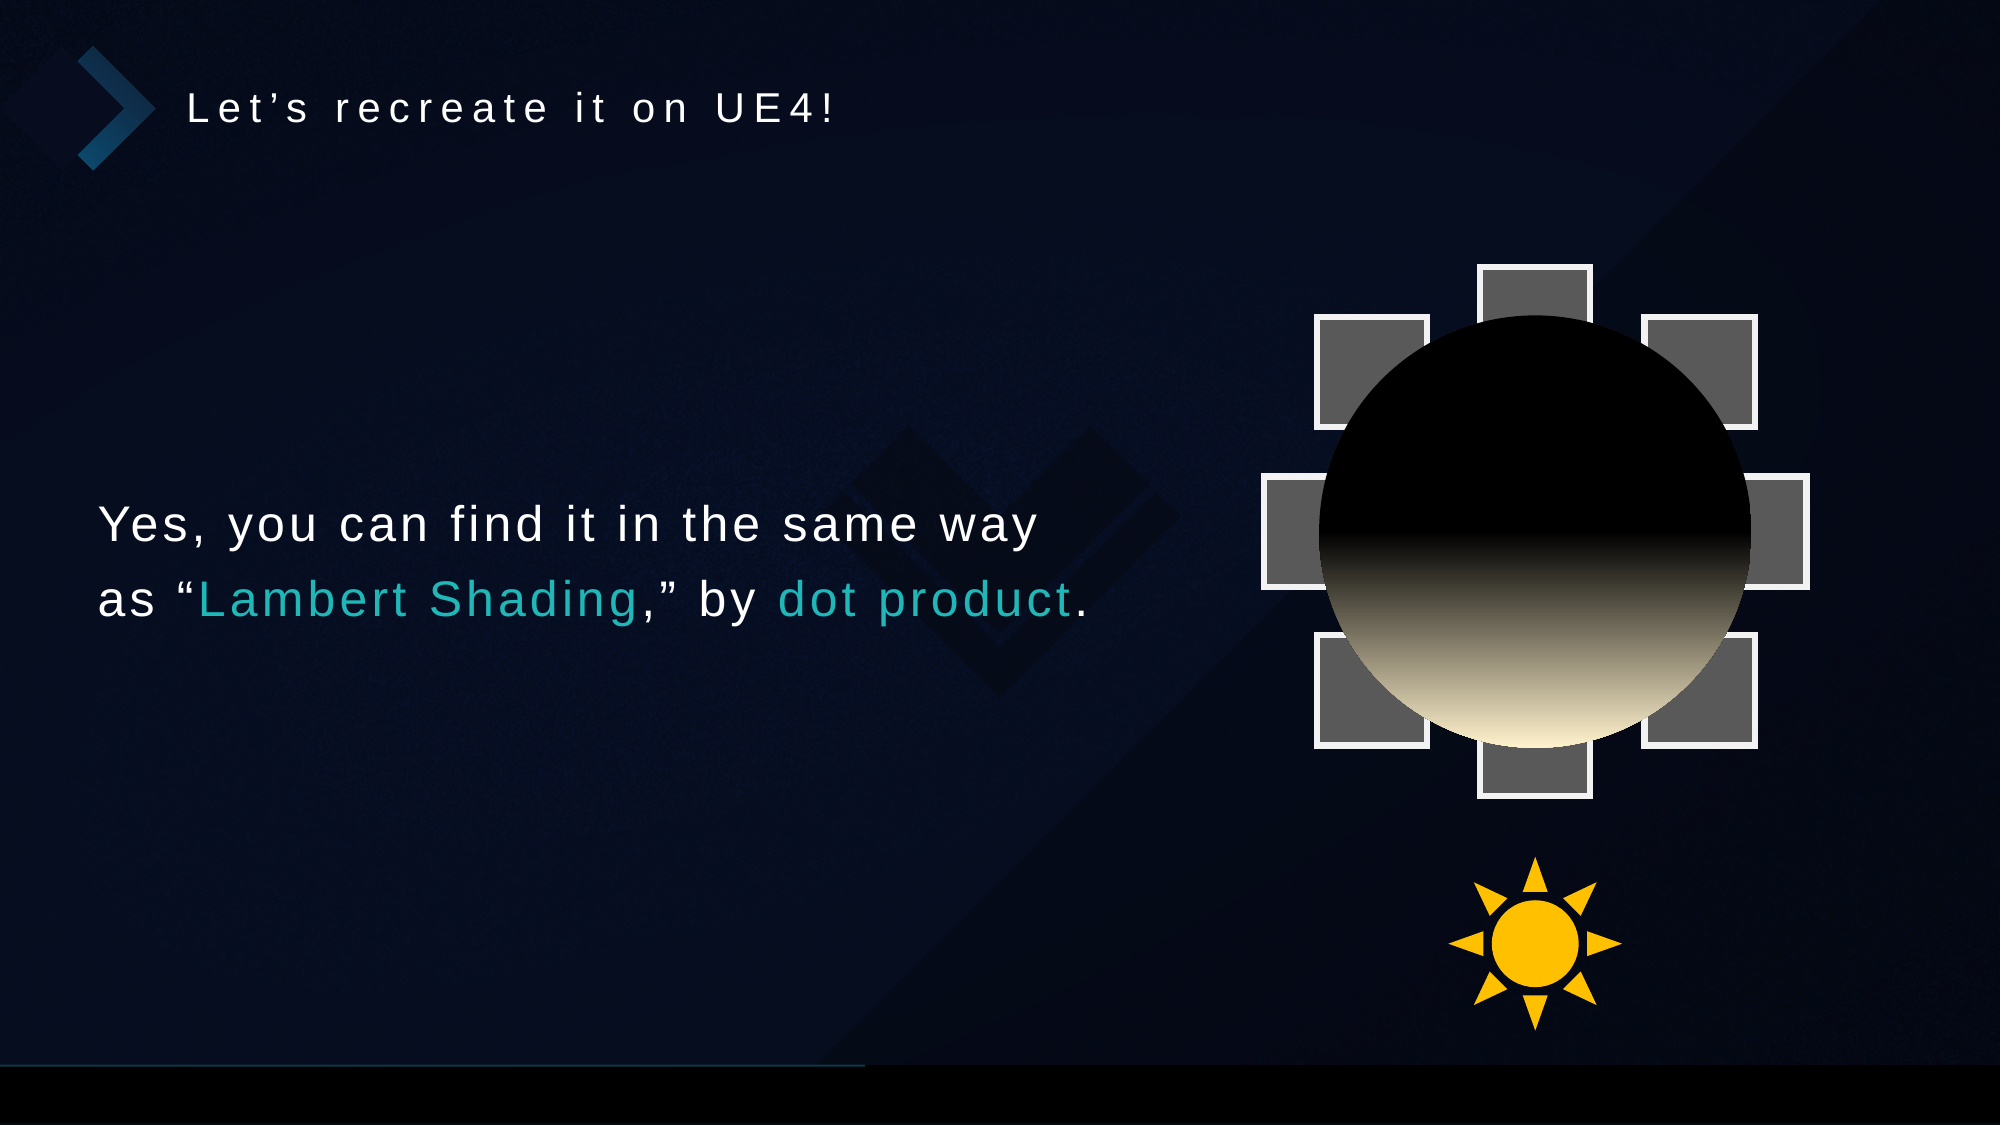

Let’s recreate it on UE4!

Yes, you can find it in the same way
as “Lambert Shading,” by dot product.